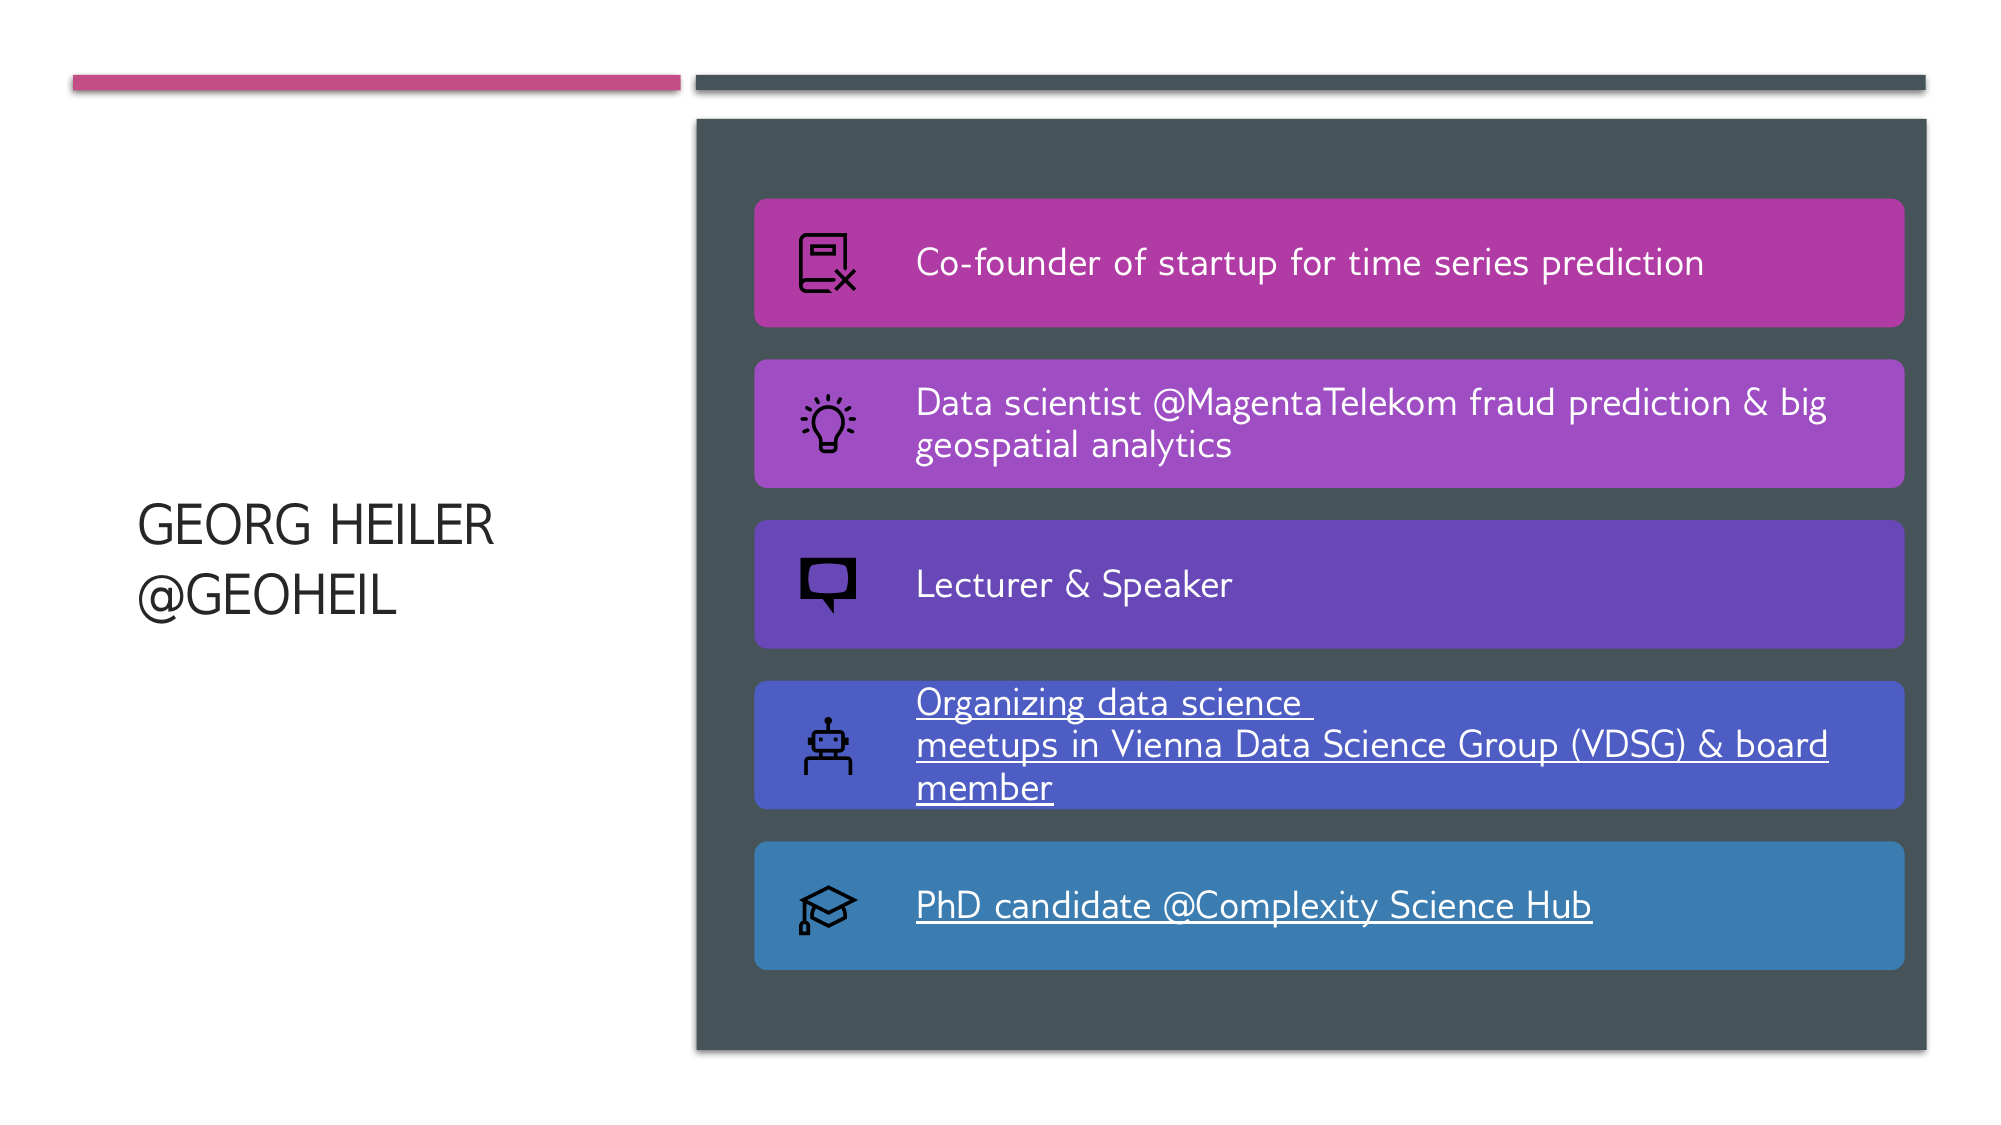

# Georg Heiler @geoHeil
Co-founder of startup for time series prediction
Data scientist @MagentaTelekom fraud prediction & big geospatial analytics
Lecturer & Speaker
Organizing data science meetups in Vienna Data Science Group (VDSG) & board member
PhD candidate @Complexity Science Hub